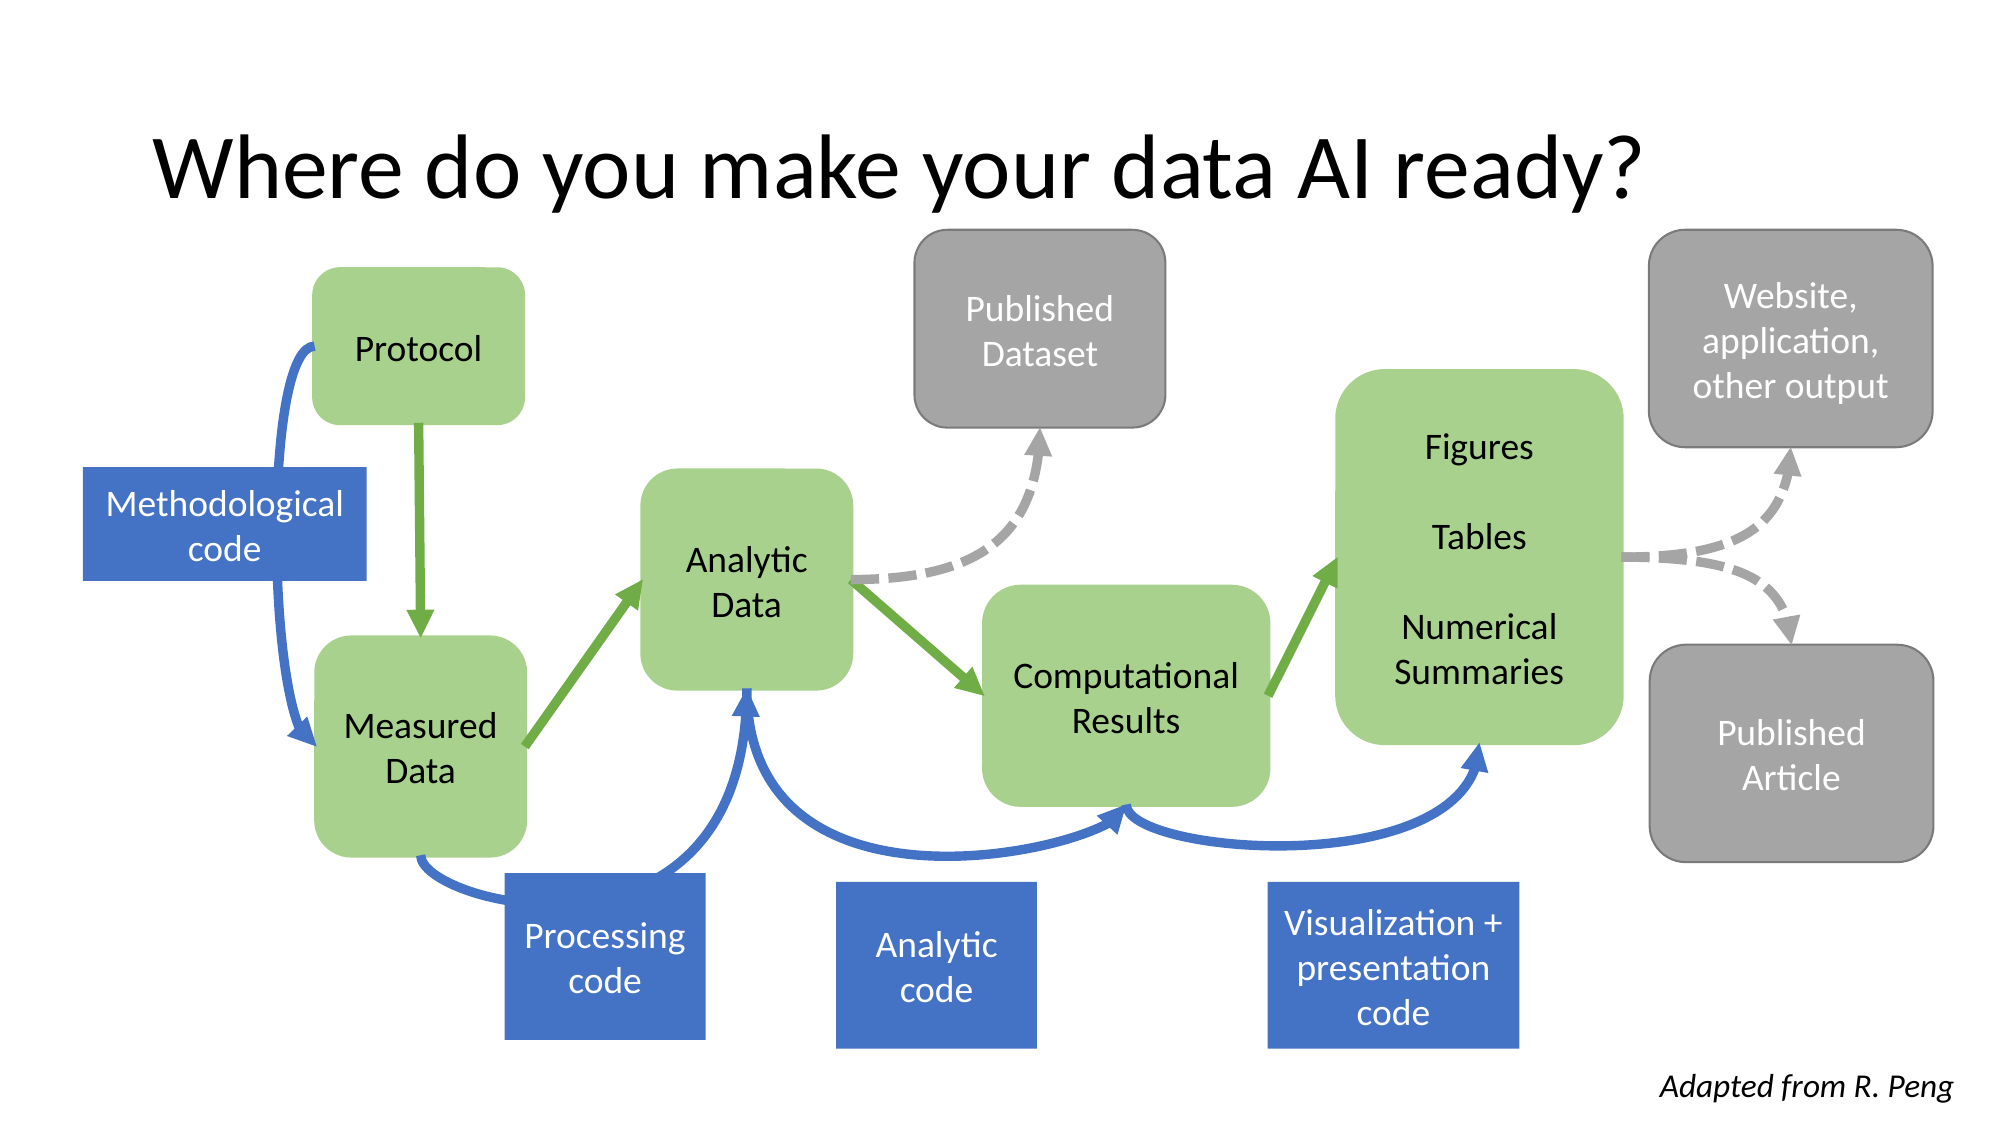

# Where do you make your data AI ready?
Published Dataset
Website, application, other output
Published Article
Protocol
Figures

Tables

Numerical Summaries
Analytic Data
Computational Results
Measured Data
Methodological code
Processing code
Analytic code
Visualization + presentation code
Adapted from R. Peng